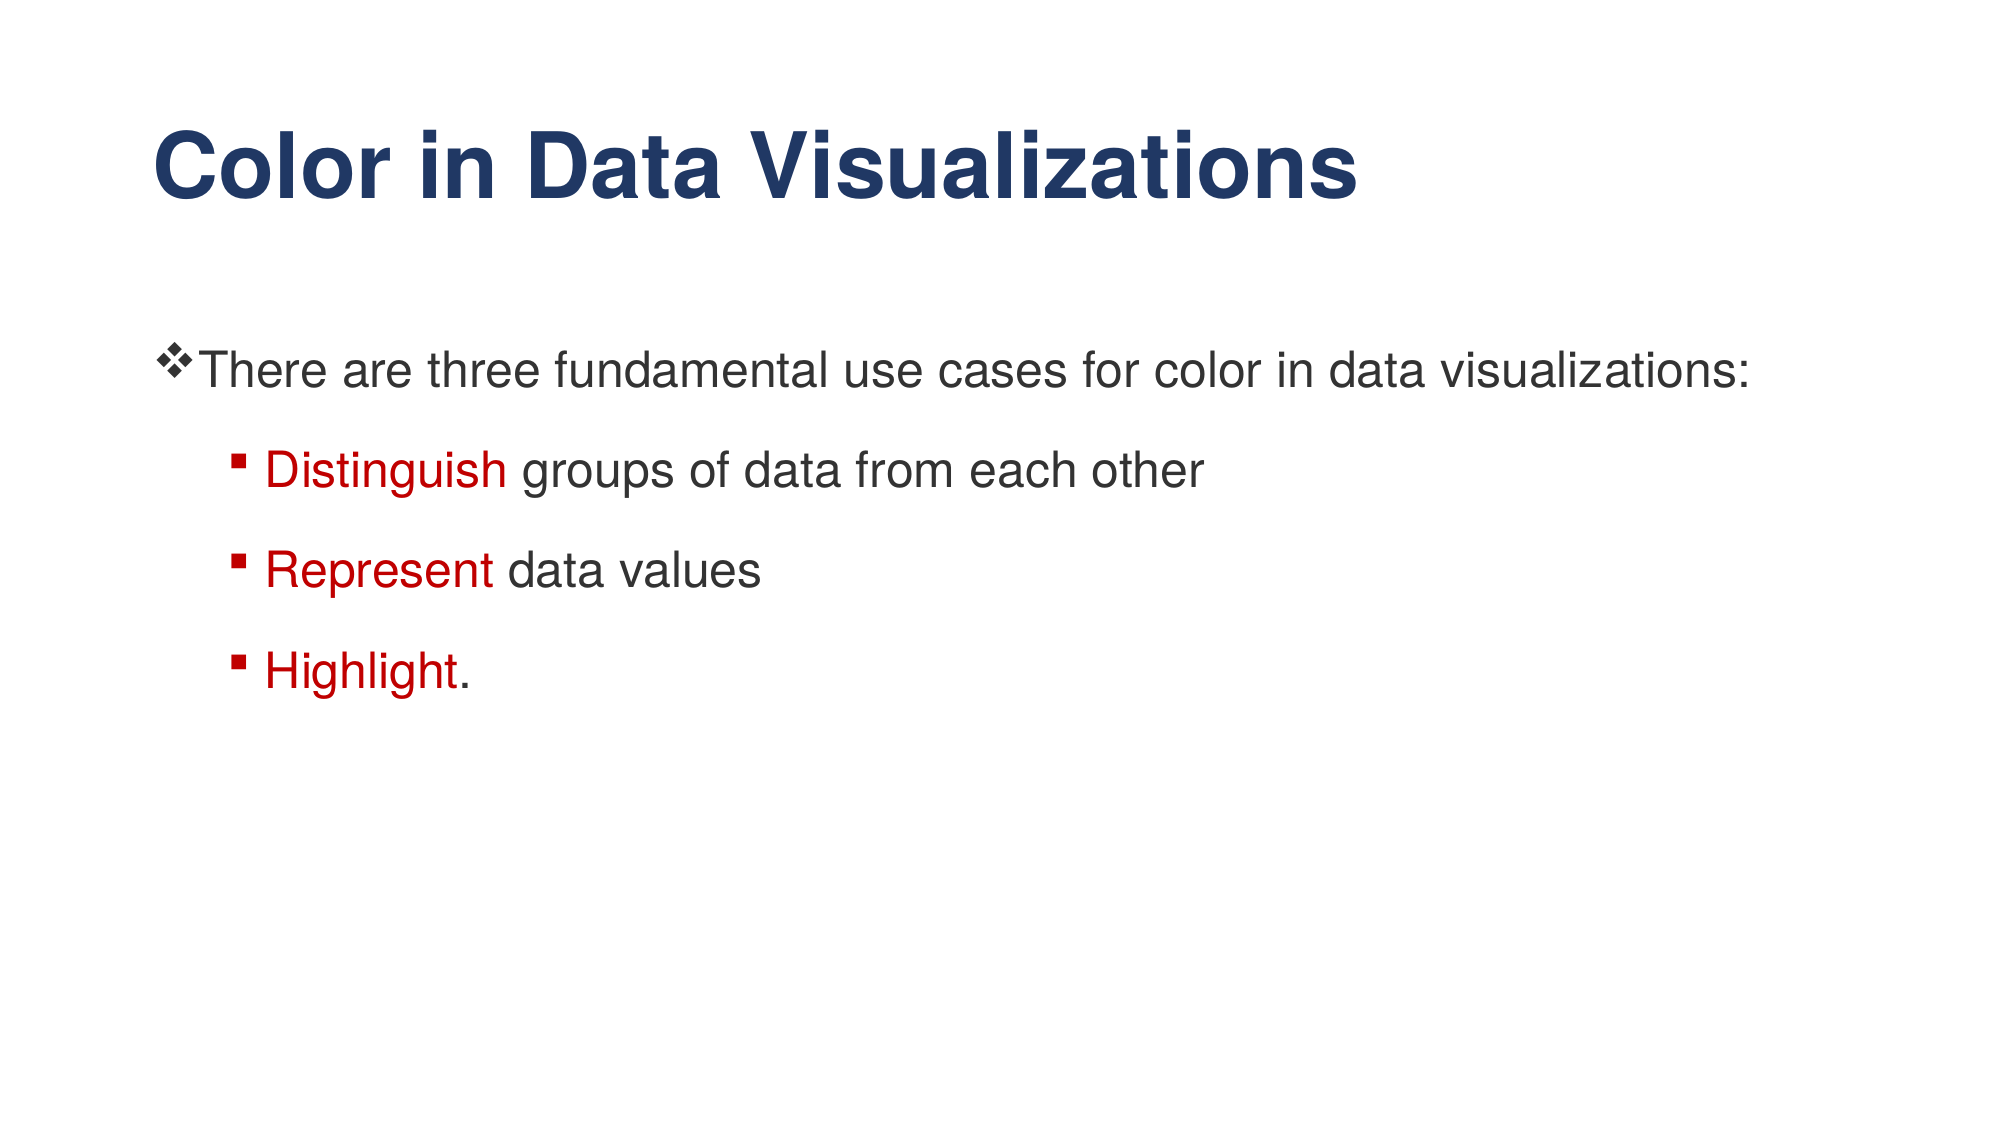

# Color in Data Visualizations
There are three fundamental use cases for color in data visualizations:
Distinguish groups of data from each other
Represent data values
Highlight.